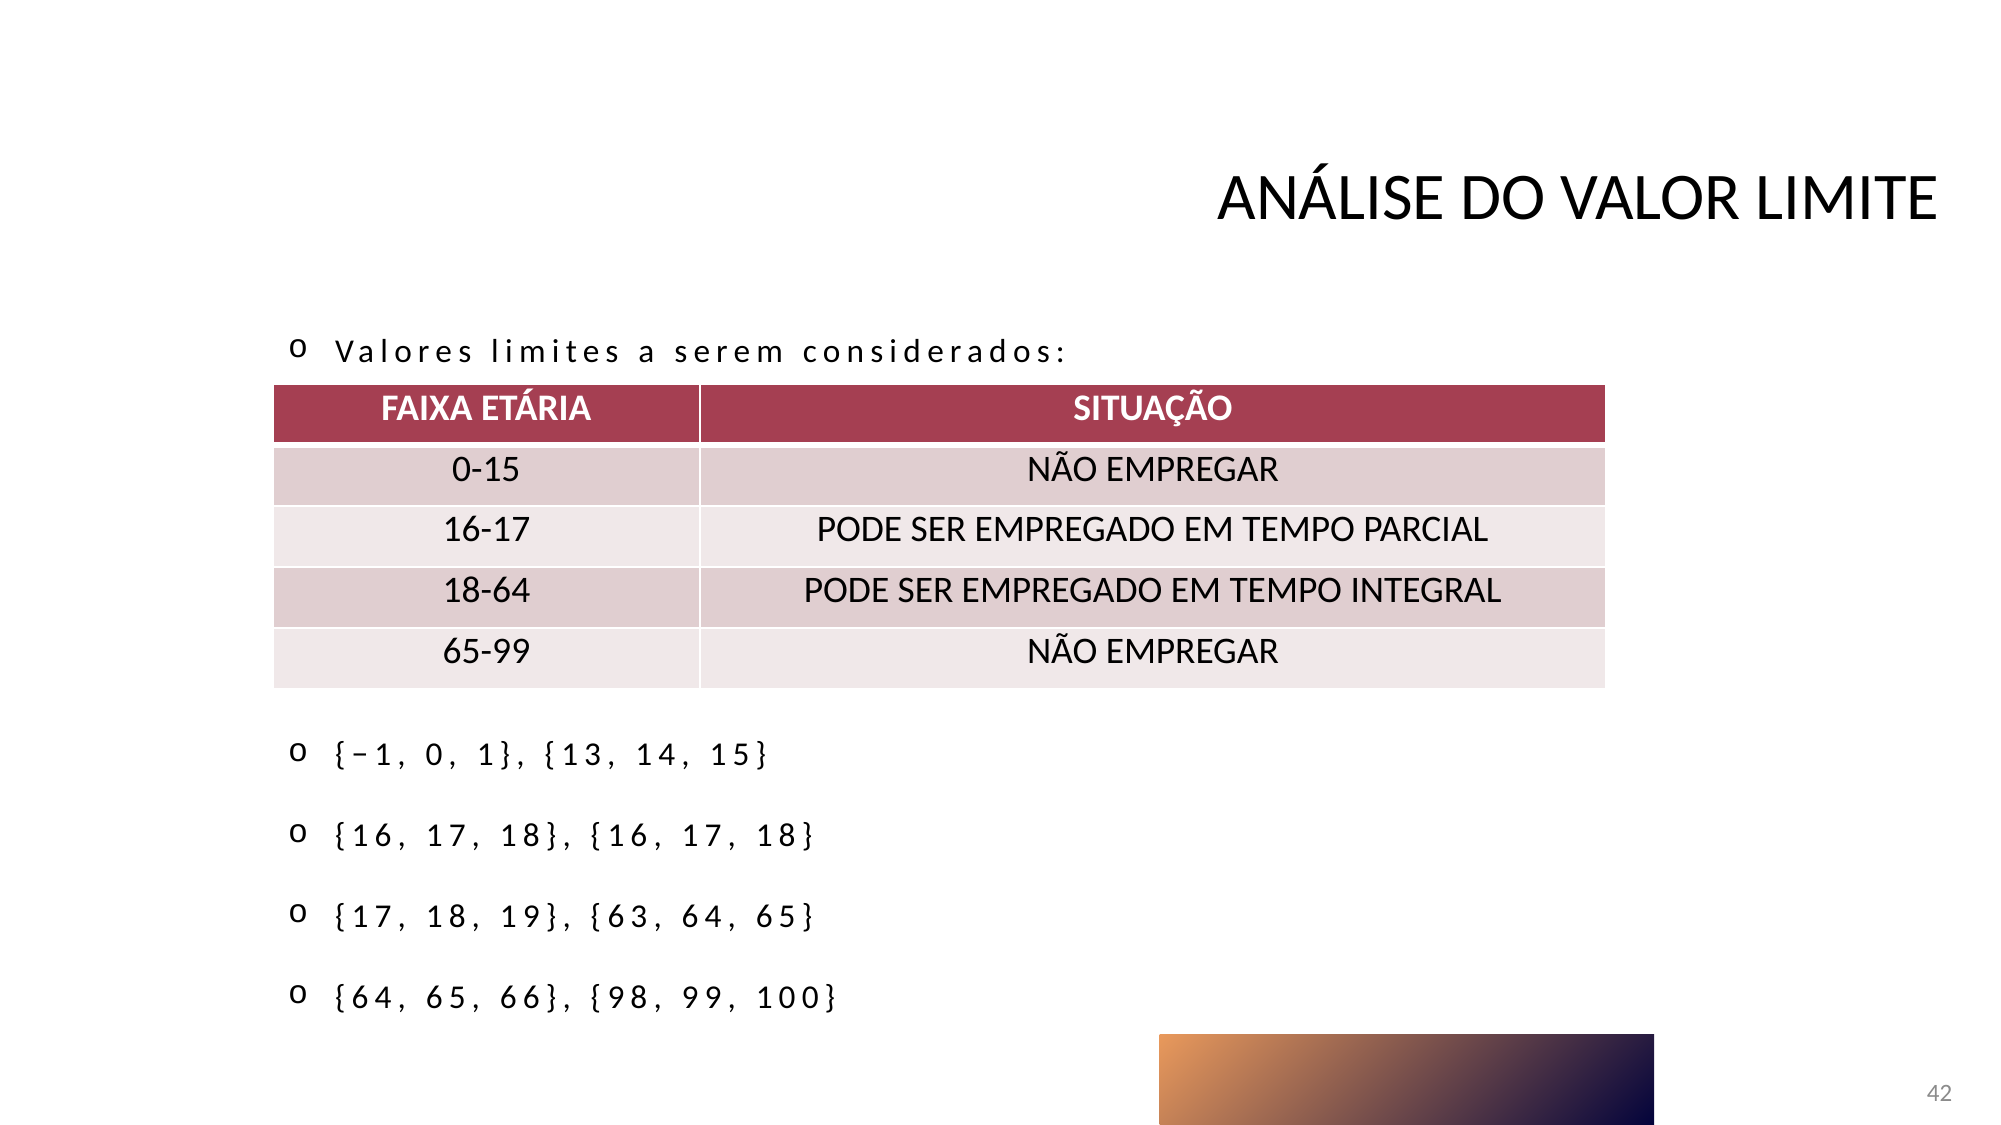

# Análise do Valor Limite
Valores limites a serem considerados:

{−1, 0, 1}, {13, 14, 15}
{16, 17, 18}, {16, 17, 18}
{17, 18, 19}, {63, 64, 65}
{64, 65, 66}, {98, 99, 100}

| FAIXA ETÁRIA | SITUAÇÃO |
| --- | --- |
| 0-15 | NÃO EMPREGAR |
| 16-17 | PODE SER EMPREGADO EM TEMPO PARCIAL |
| 18-64 | PODE SER EMPREGADO EM TEMPO INTEGRAL |
| 65-99 | NÃO EMPREGAR |
42